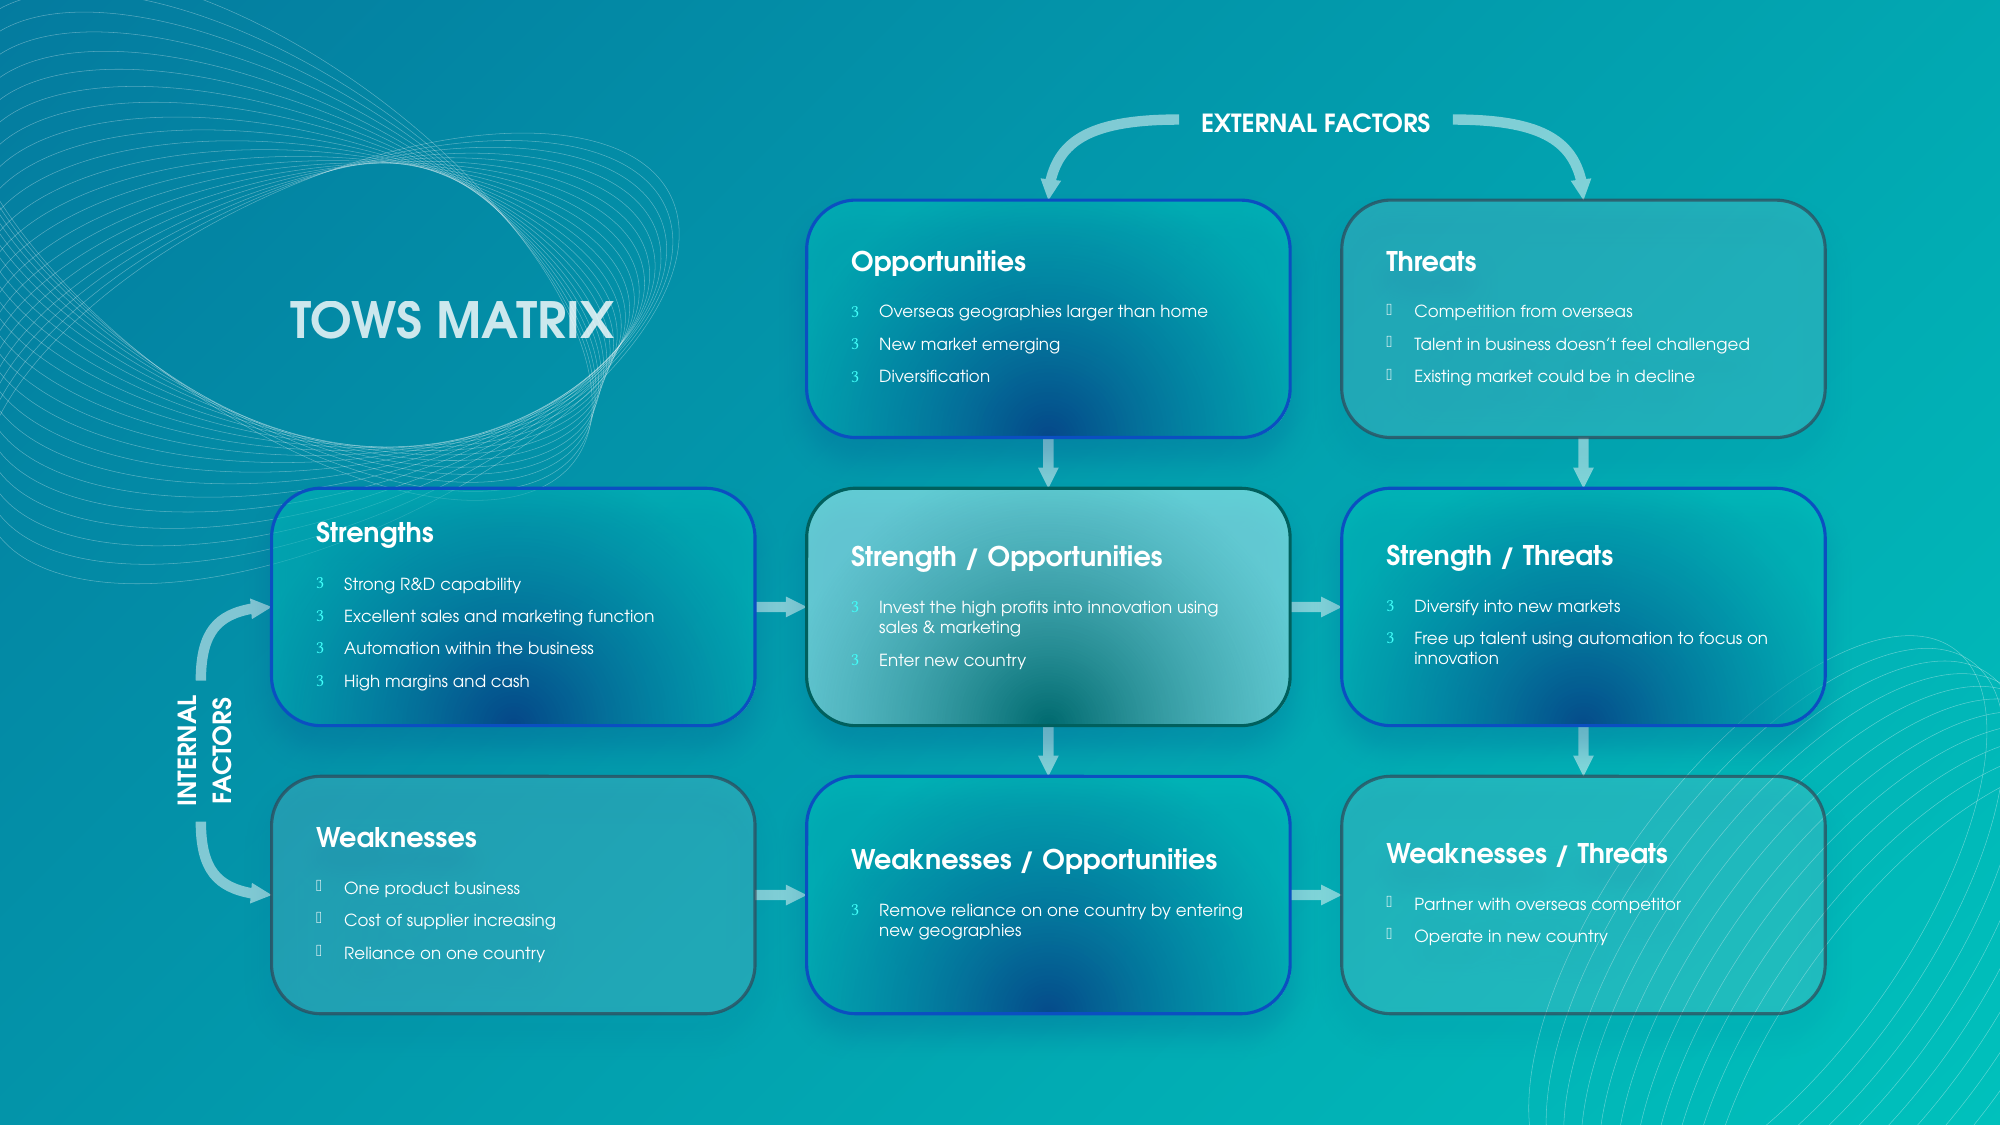

EXTERNAL FACTORS
Opportunities
Overseas geographies larger than home
New market emerging
Diversification
Threats
Competition from overseas
Talent in business doesn’t feel challenged
Existing market could be in decline
TOWS MATRIX
Strengths
Strong R&D capability
Excellent sales and marketing function
Automation within the business
High margins and cash
Strength / Opportunities
Invest the high profits into innovation using sales & marketing
Enter new country
Strength / Threats
Diversify into new markets
Free up talent using automation to focus on innovation

INTERNAL
FACTORS
Weaknesses
One product business
Cost of supplier increasing
Reliance on one country
Weaknesses / Opportunities
Remove reliance on one country by entering new geographies
Weaknesses / Threats
Partner with overseas competitor
Operate in new country